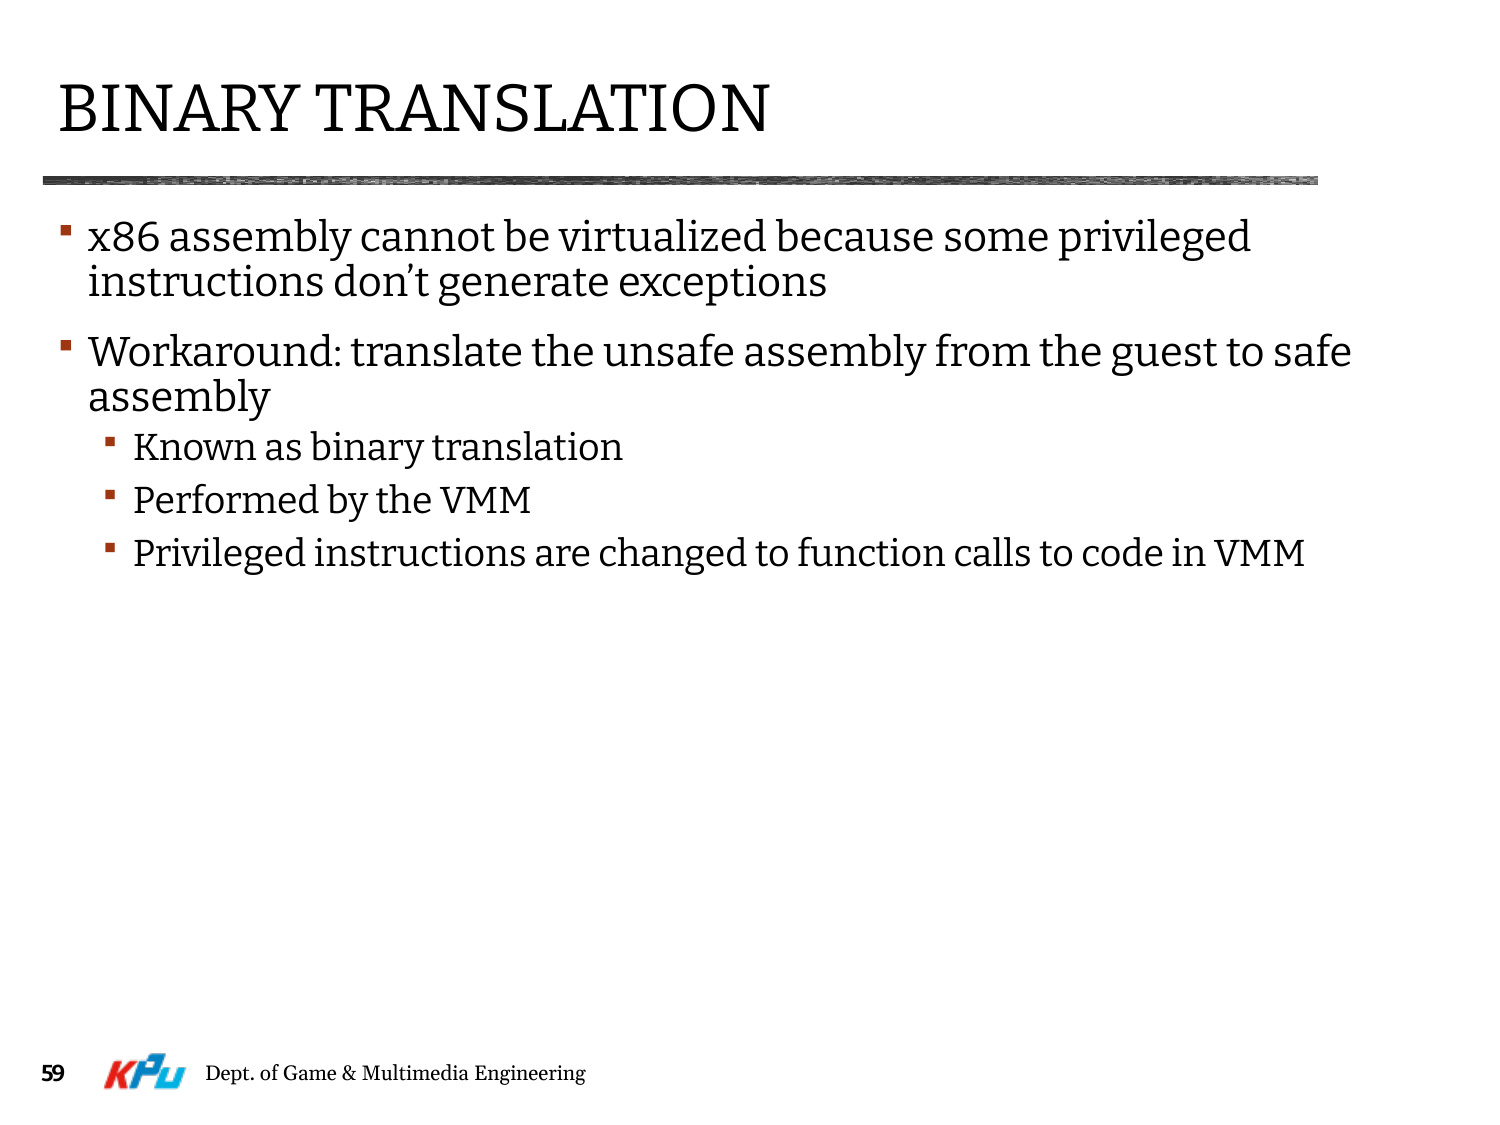

# Binary Translation
x86 assembly cannot be virtualized because some privileged instructions don’t generate exceptions
Workaround: translate the unsafe assembly from the guest to safe assembly
Known as binary translation
Performed by the VMM
Privileged instructions are changed to function calls to code in VMM
59
Dept. of Game & Multimedia Engineering